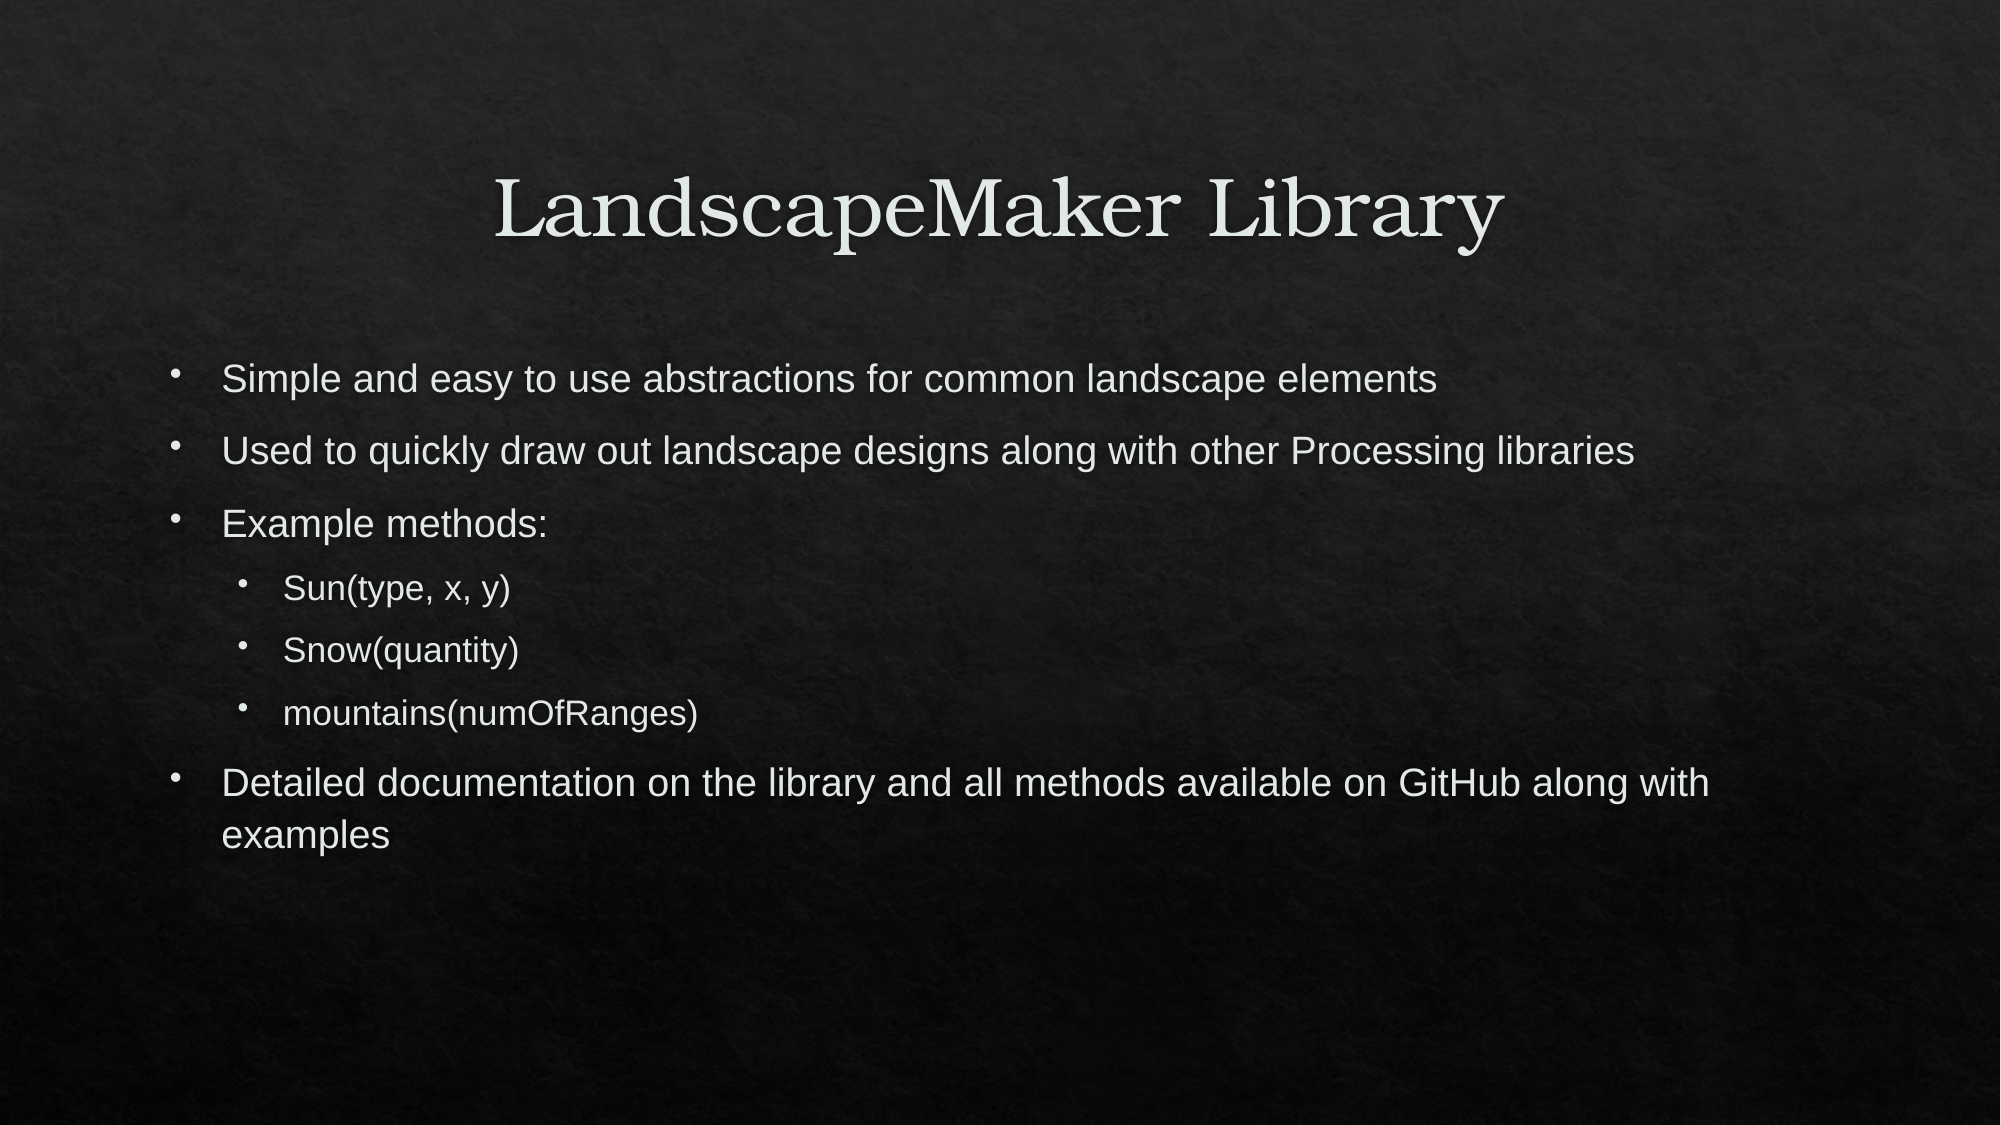

# LandscapeMaker Library
Simple and easy to use abstractions for common landscape elements
Used to quickly draw out landscape designs along with other Processing libraries
Example methods:
Sun(type, x, y)
Snow(quantity)
mountains(numOfRanges)
Detailed documentation on the library and all methods available on GitHub along with examples